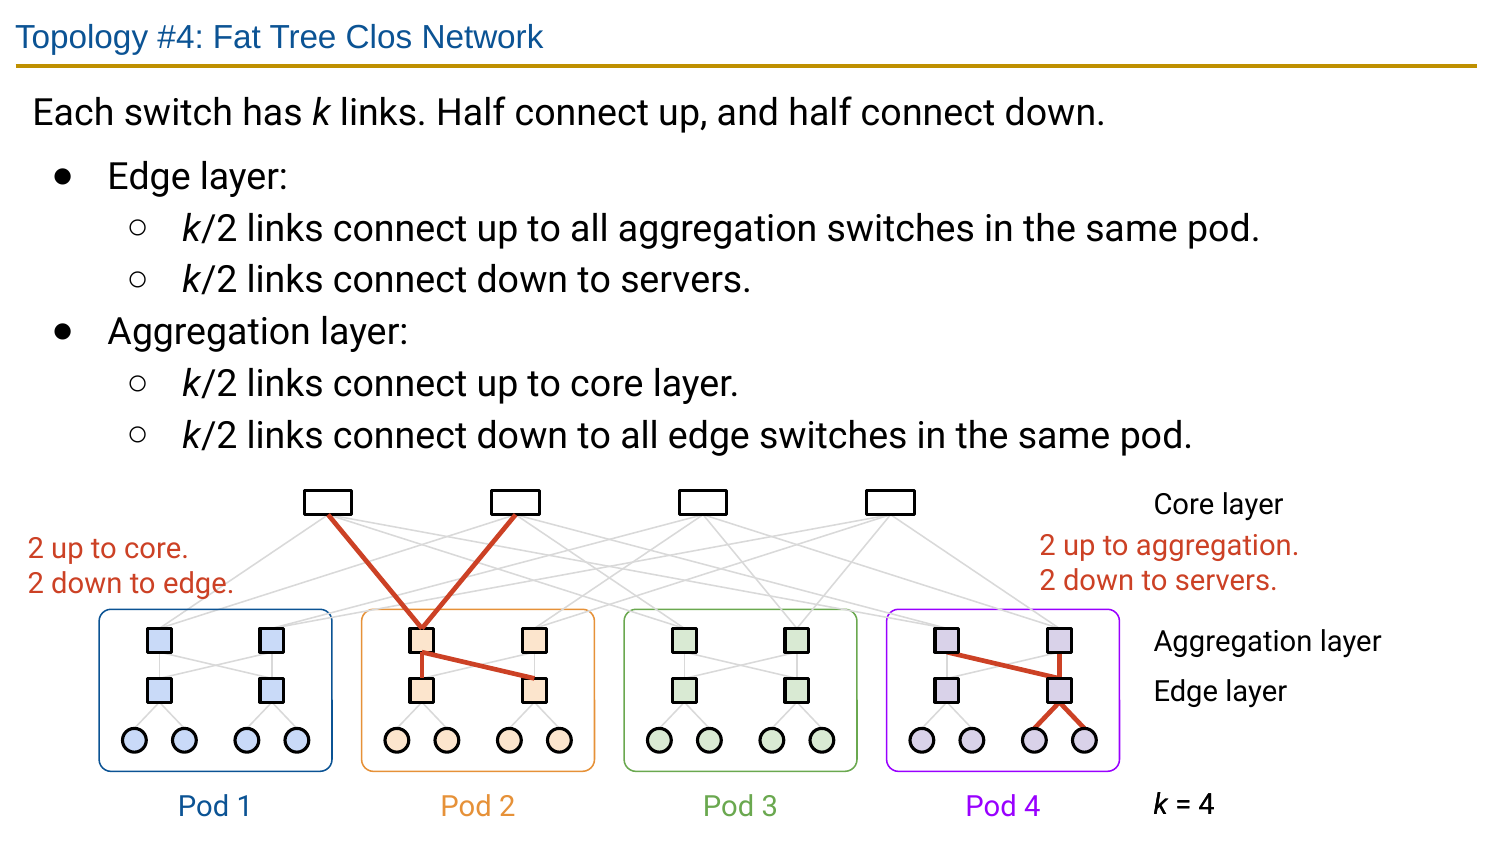

# Topology #4: Fat Tree Clos Network
Each switch has k links. Half connect up, and half connect down.
Edge layer:
k/2 links connect up to all aggregation switches in the same pod.
k/2 links connect down to servers.
Aggregation layer:
k/2 links connect up to core layer.
k/2 links connect down to all edge switches in the same pod.
Core layer

2 up to aggregation.
2 down to servers.
2 up to core.
2 down to edge.

Aggregation layer

Edge layer

k = 4
k = 4
Pod 1
Pod 2
Pod 3
Pod 4